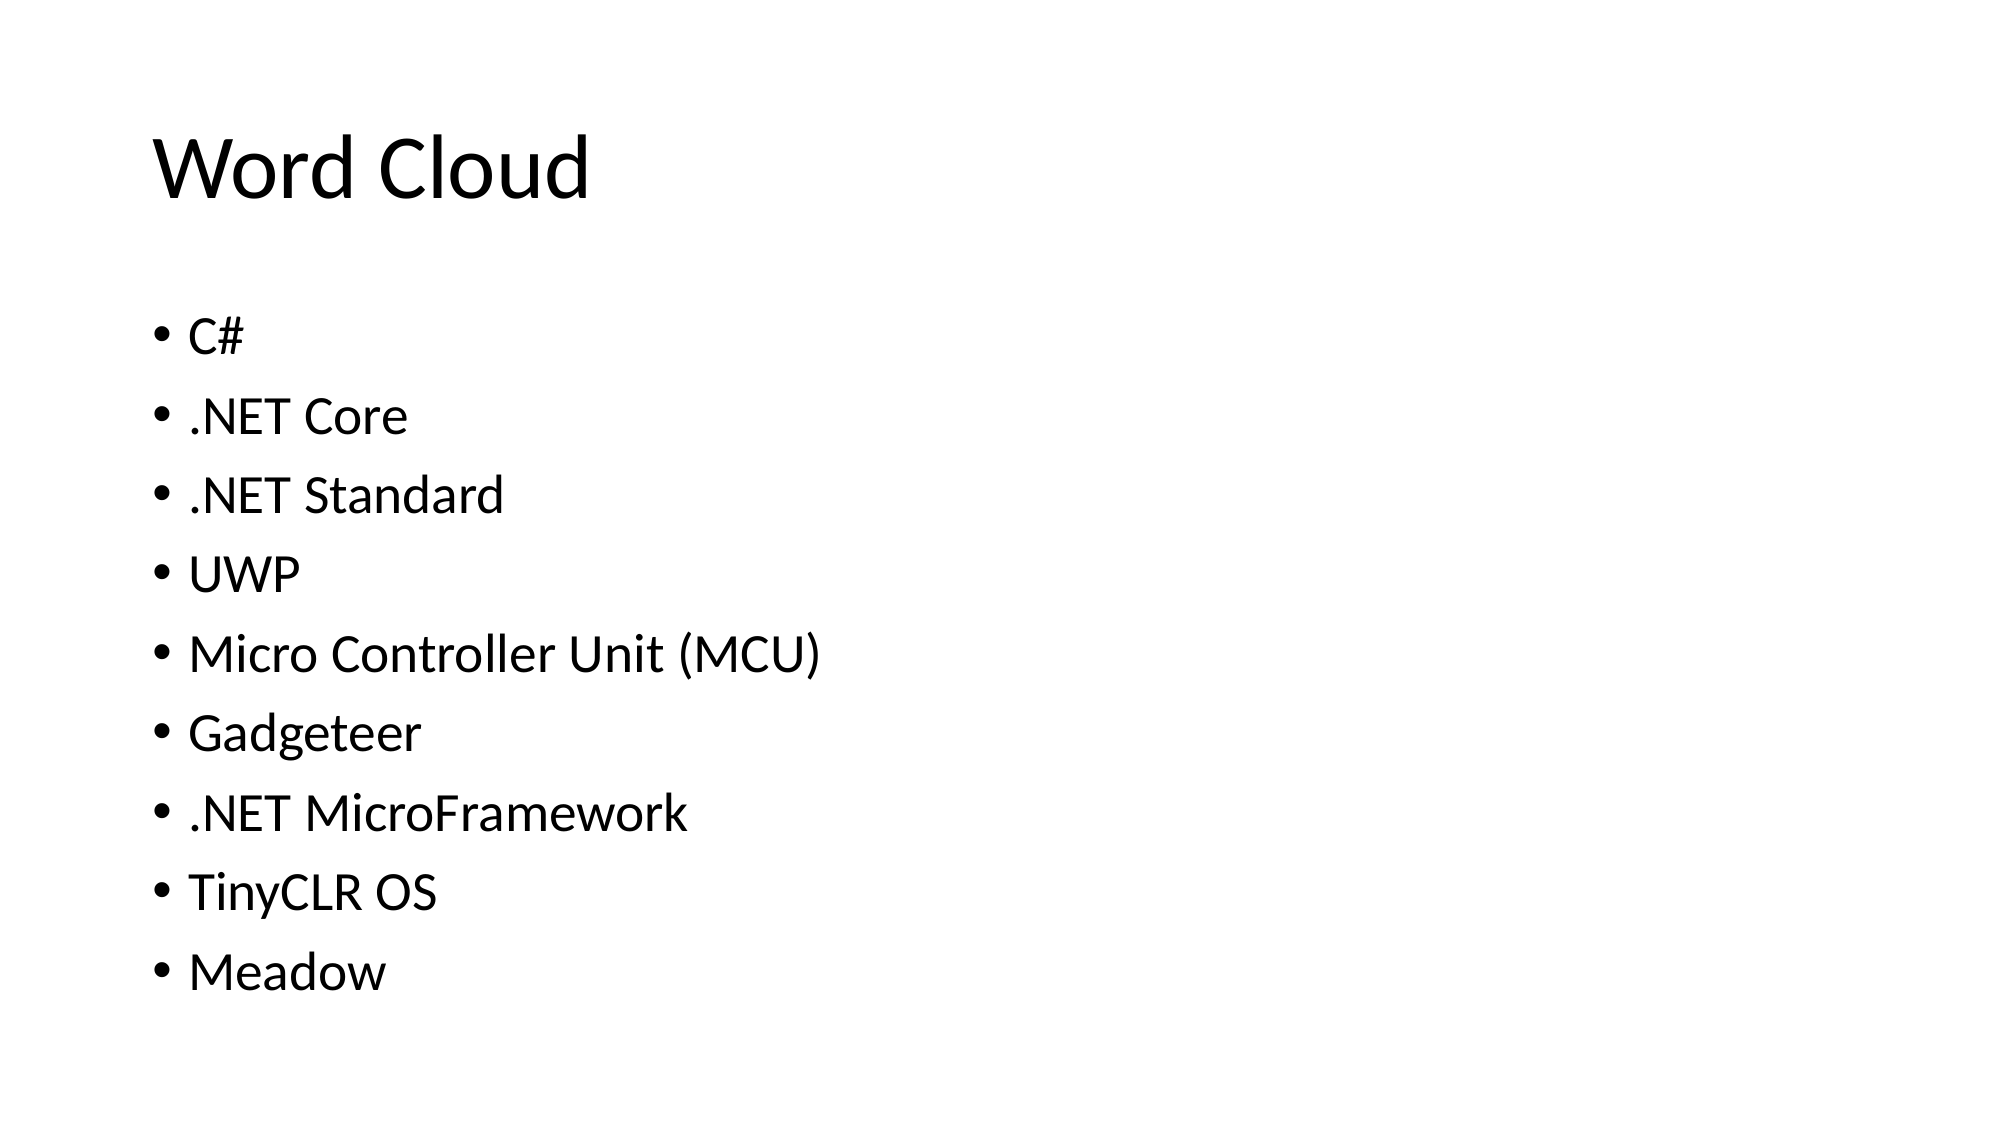

# Word Cloud
C#
.NET Core
.NET Standard
UWP
Micro Controller Unit (MCU)
Gadgeteer
.NET MicroFramework
TinyCLR OS
Meadow